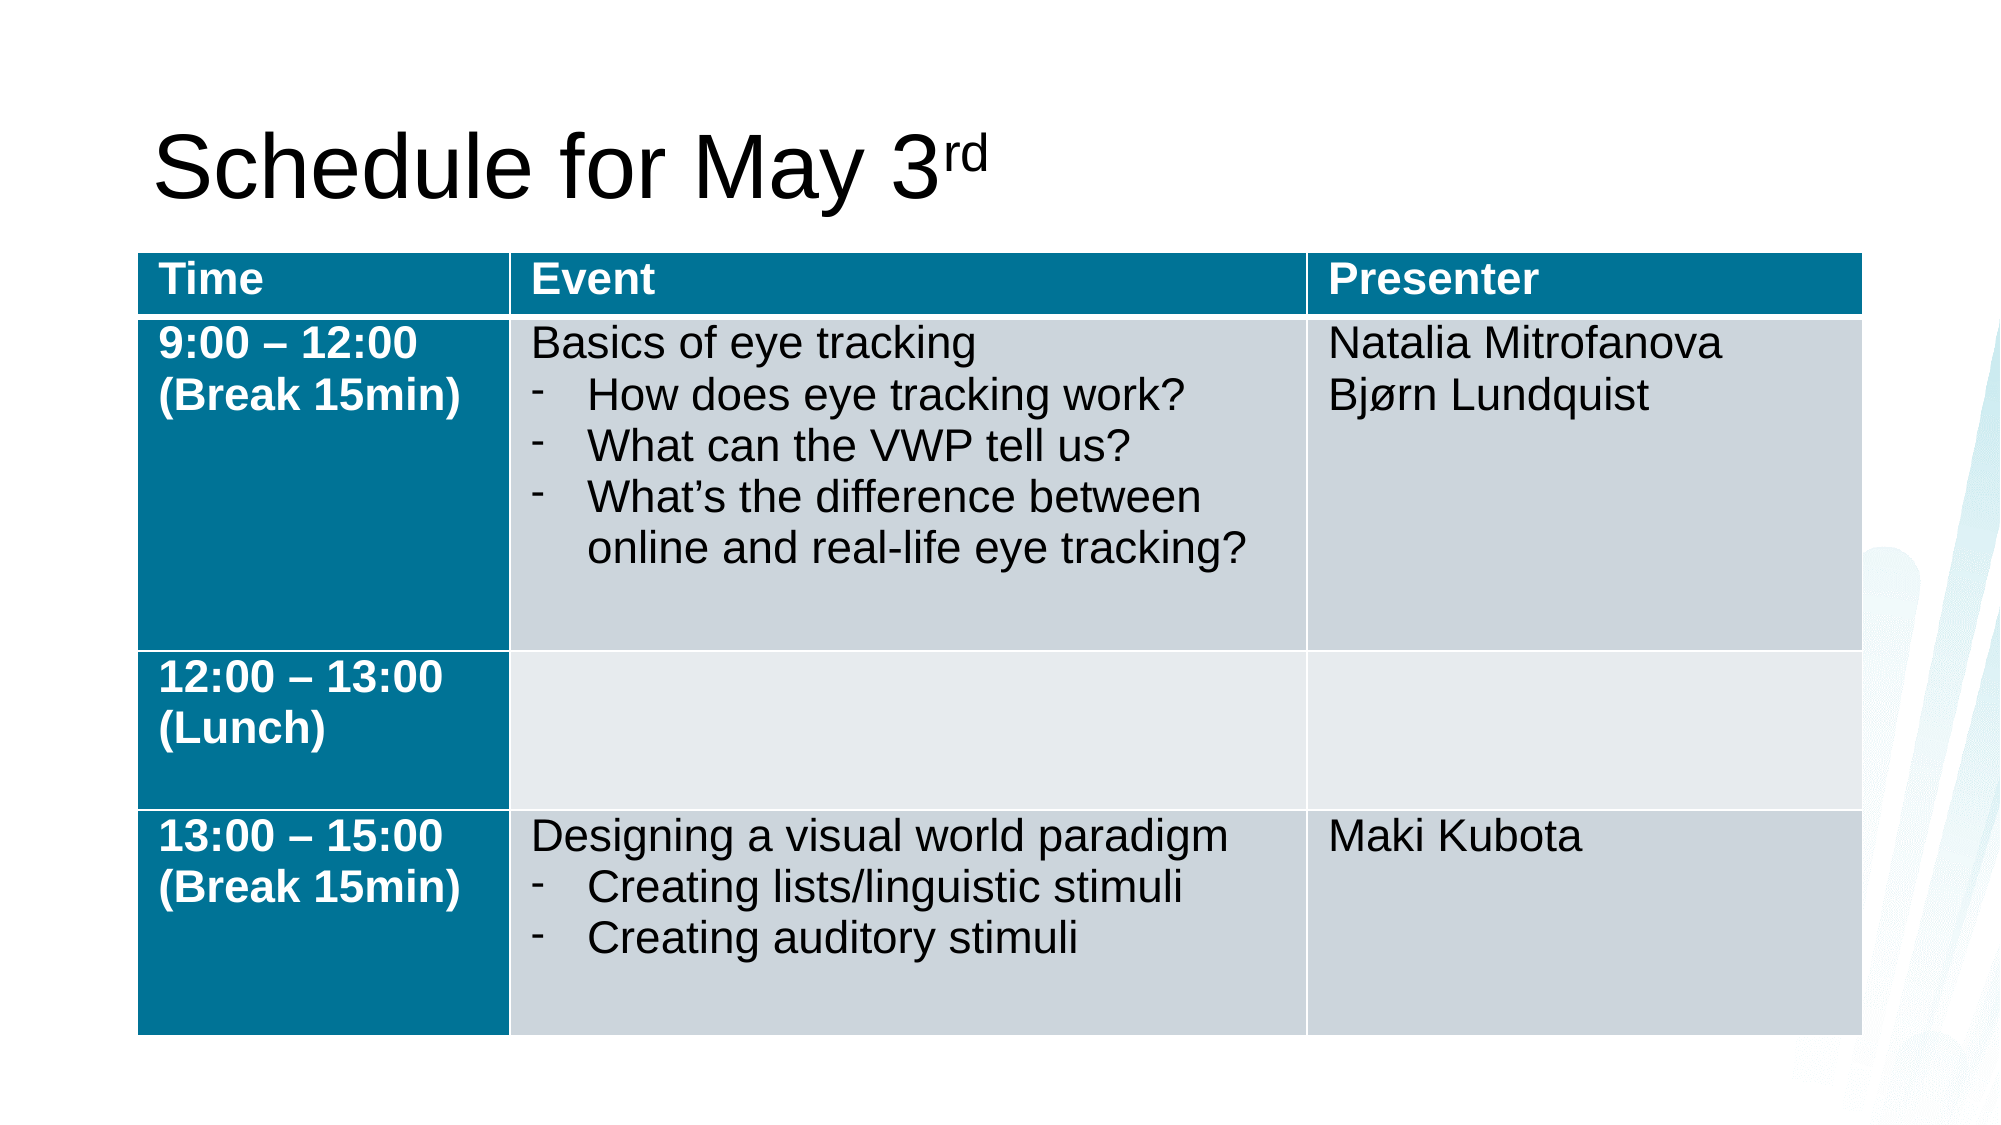

# Schedule for May 3rd
| Time | Event | Presenter |
| --- | --- | --- |
| 9:00 – 12:00 (Break 15min) | Basics of eye tracking How does eye tracking work? What can the VWP tell us? What’s the difference between online and real-life eye tracking? | Natalia Mitrofanova Bjørn Lundquist |
| 12:00 – 13:00 (Lunch) |  |  |
| 13:00 – 15:00 (Break 15min) | Designing a visual world paradigm Creating lists/linguistic stimuli Creating auditory stimuli | Maki Kubota |